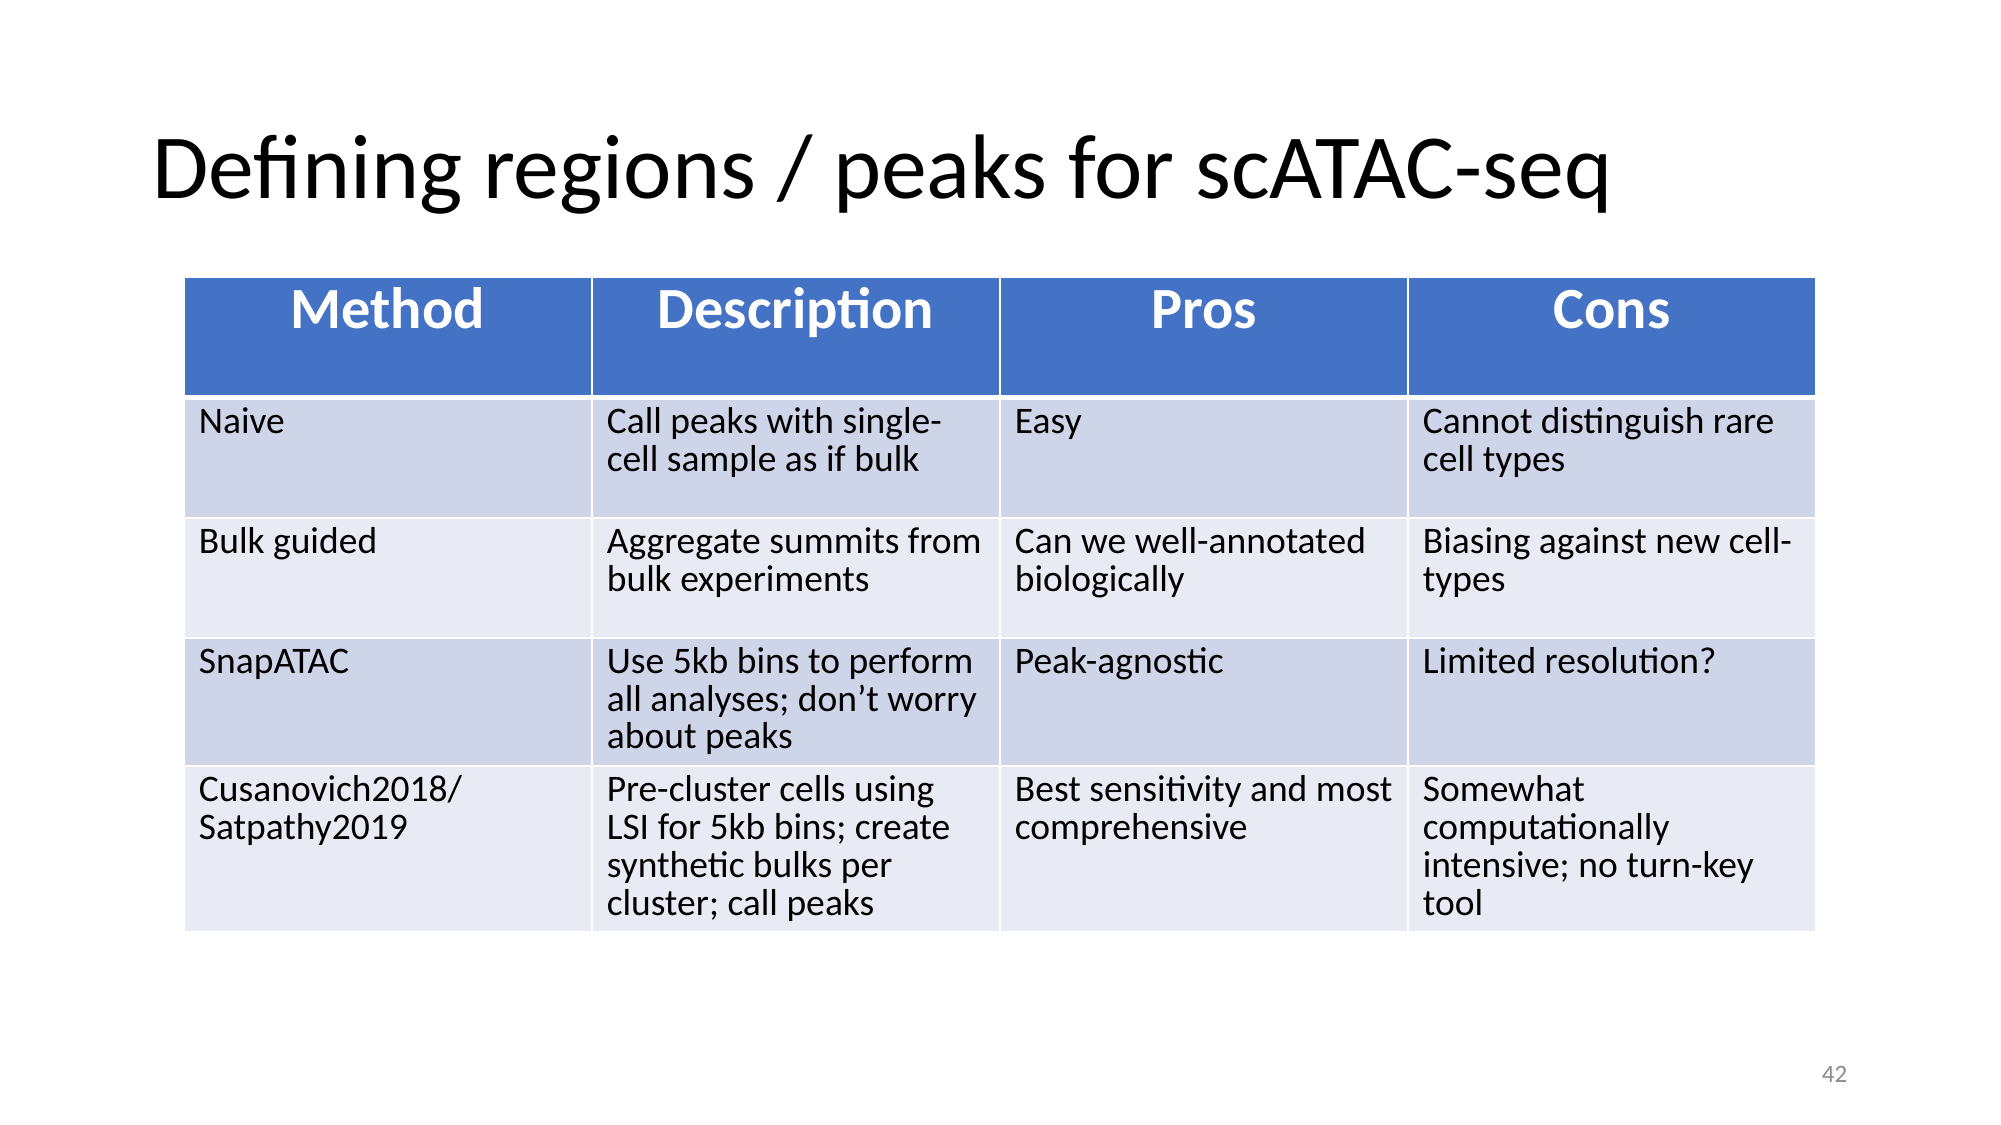

# Defining regions / peaks for scATAC-seq
| Method | Description | Pros | Cons |
| --- | --- | --- | --- |
| Naive | Call peaks with single-cell sample as if bulk | Easy | Cannot distinguish rare cell types |
| Bulk guided | Aggregate summits from bulk experiments | Can we well-annotated biologically | Biasing against new cell-types |
| SnapATAC | Use 5kb bins to perform all analyses; don’t worry about peaks | Peak-agnostic | Limited resolution? |
| Cusanovich2018/ Satpathy2019 | Pre-cluster cells using LSI for 5kb bins; create synthetic bulks per cluster; call peaks | Best sensitivity and most comprehensive | Somewhat computationally intensive; no turn-key tool |
42